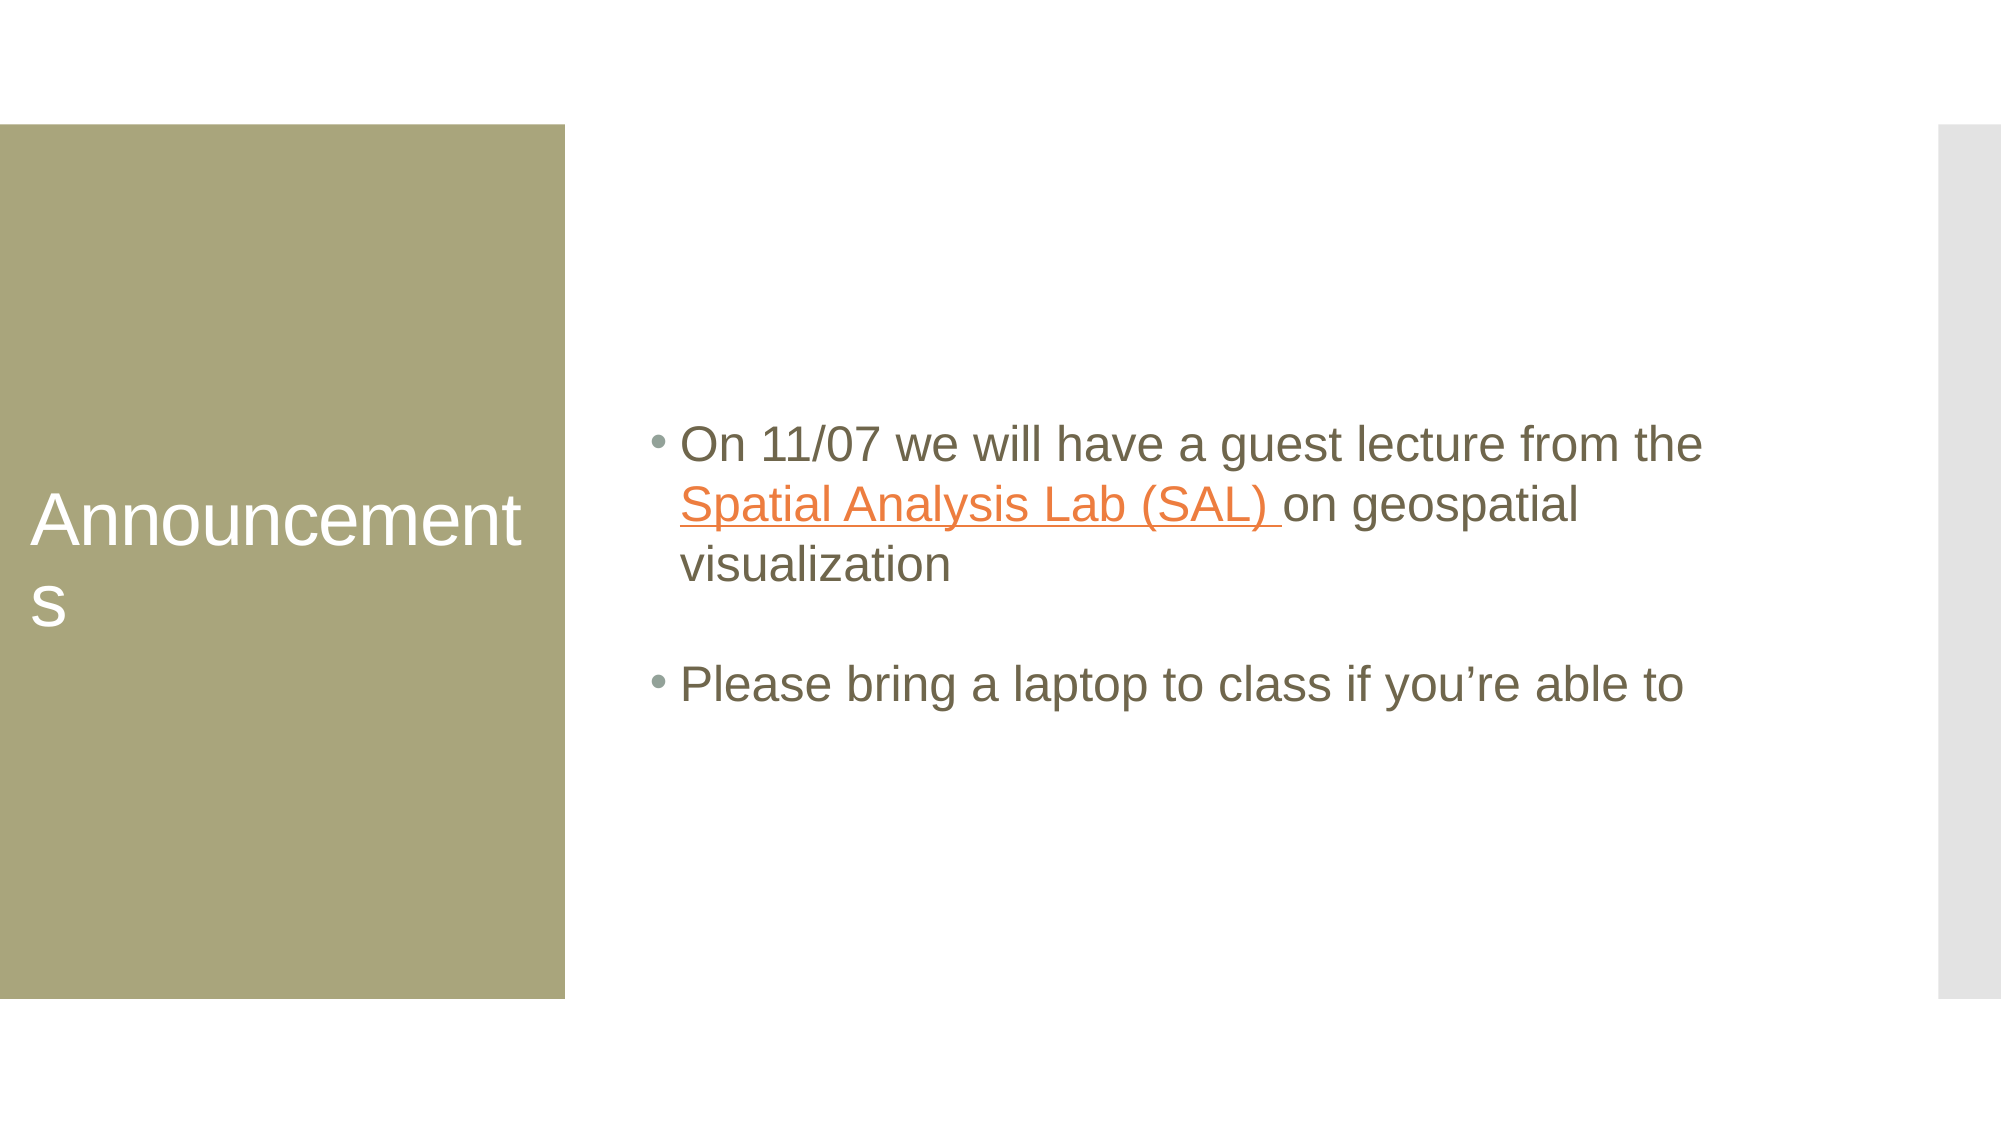

On 11/07 we will have a guest lecture from the Spatial Analysis Lab (SAL) on geospatial visualization

Please bring a laptop to class if you’re able to
# Announcements